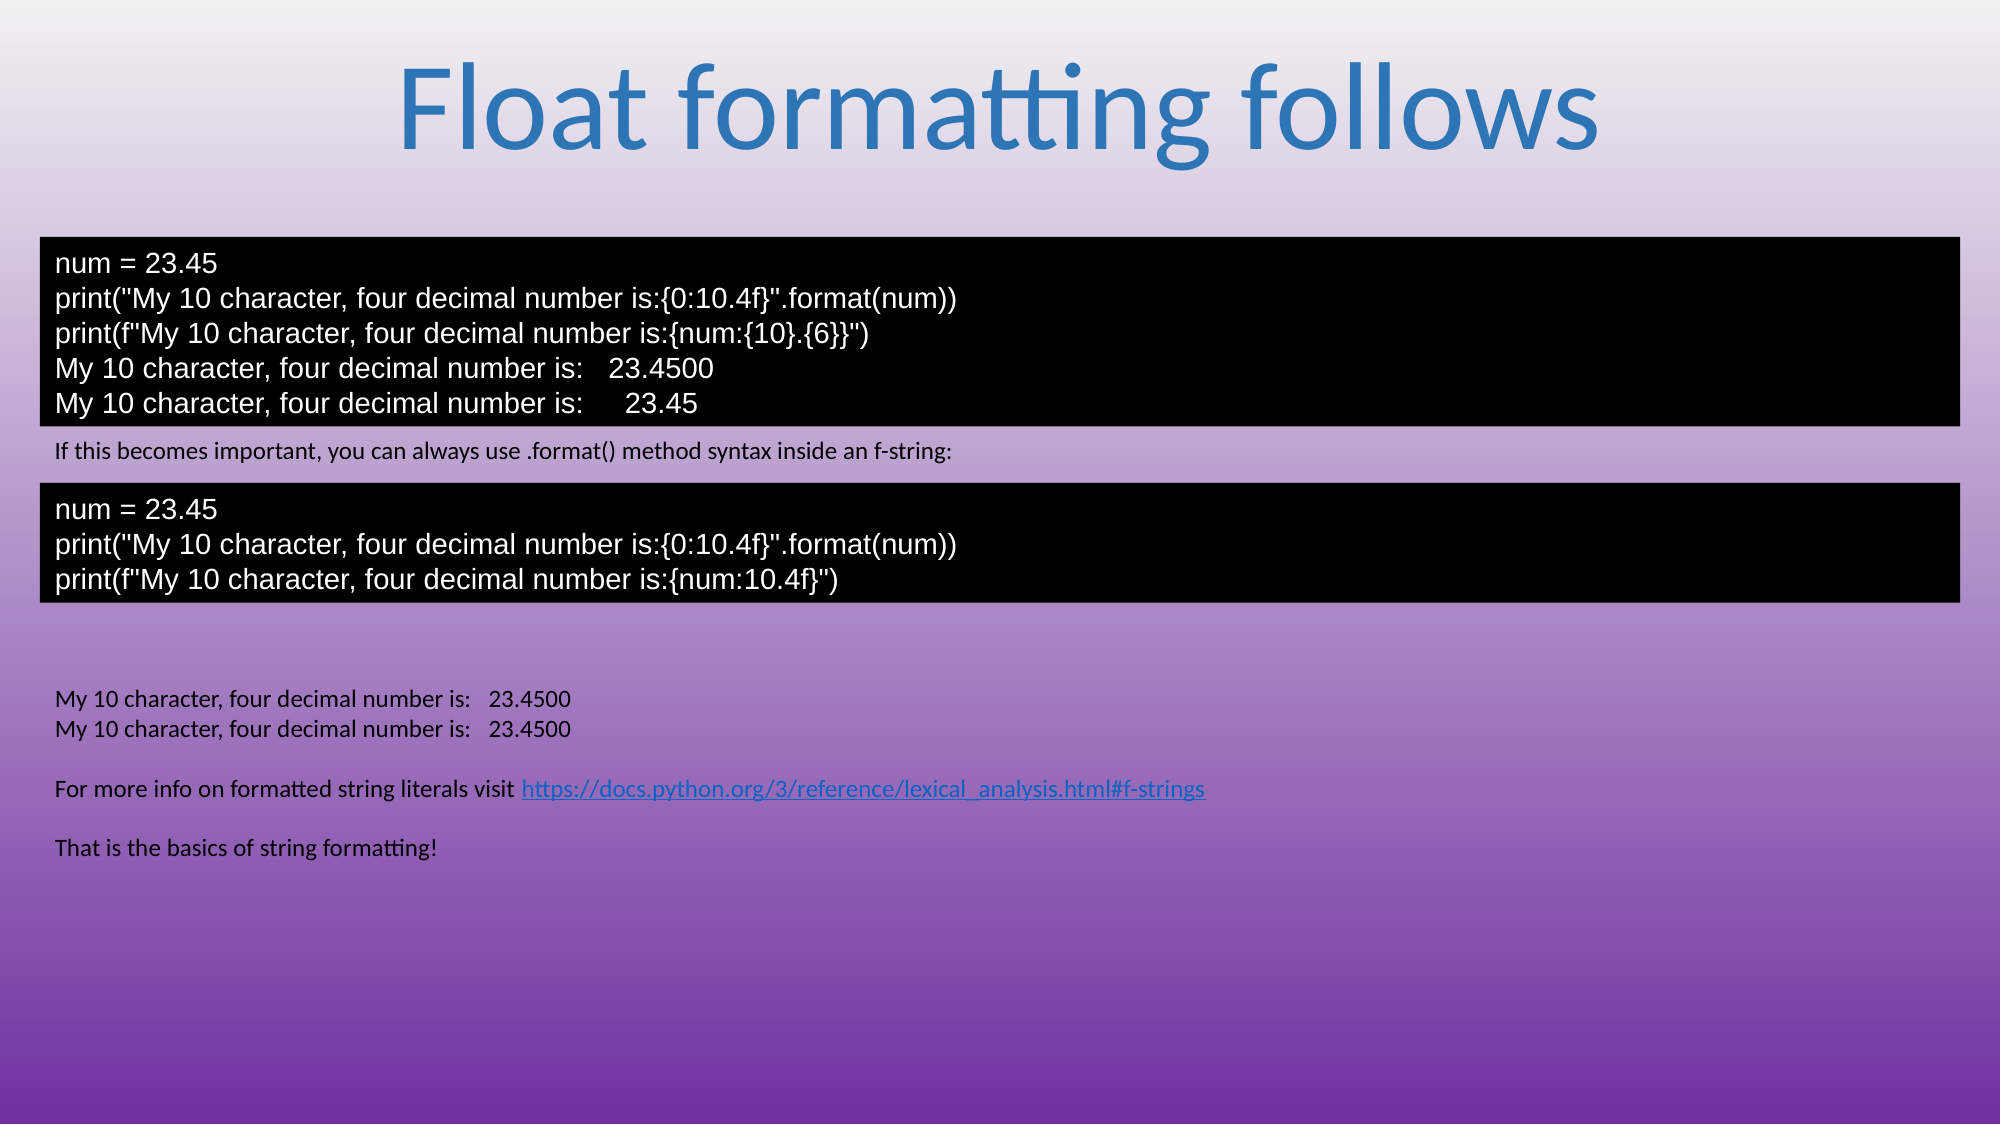

# Float formatting follows

num = 23.45
print("My 10 character, four decimal number is:{0:10.4f}".format(num))
print(f"My 10 character, four decimal number is:{num:{10}.{6}}")
My 10 character, four decimal number is:   23.4500
My 10 character, four decimal number is:     23.45
If this becomes important, you can always use .format() method syntax inside an f-string:
num = 23.45
print("My 10 character, four decimal number is:{0:10.4f}".format(num))
print(f"My 10 character, four decimal number is:{num:10.4f}")

My 10 character, four decimal number is:   23.4500
My 10 character, four decimal number is:   23.4500

For more info on formatted string literals visit https://docs.python.org/3/reference/lexical_analysis.html#f-strings

That is the basics of string formatting!

120